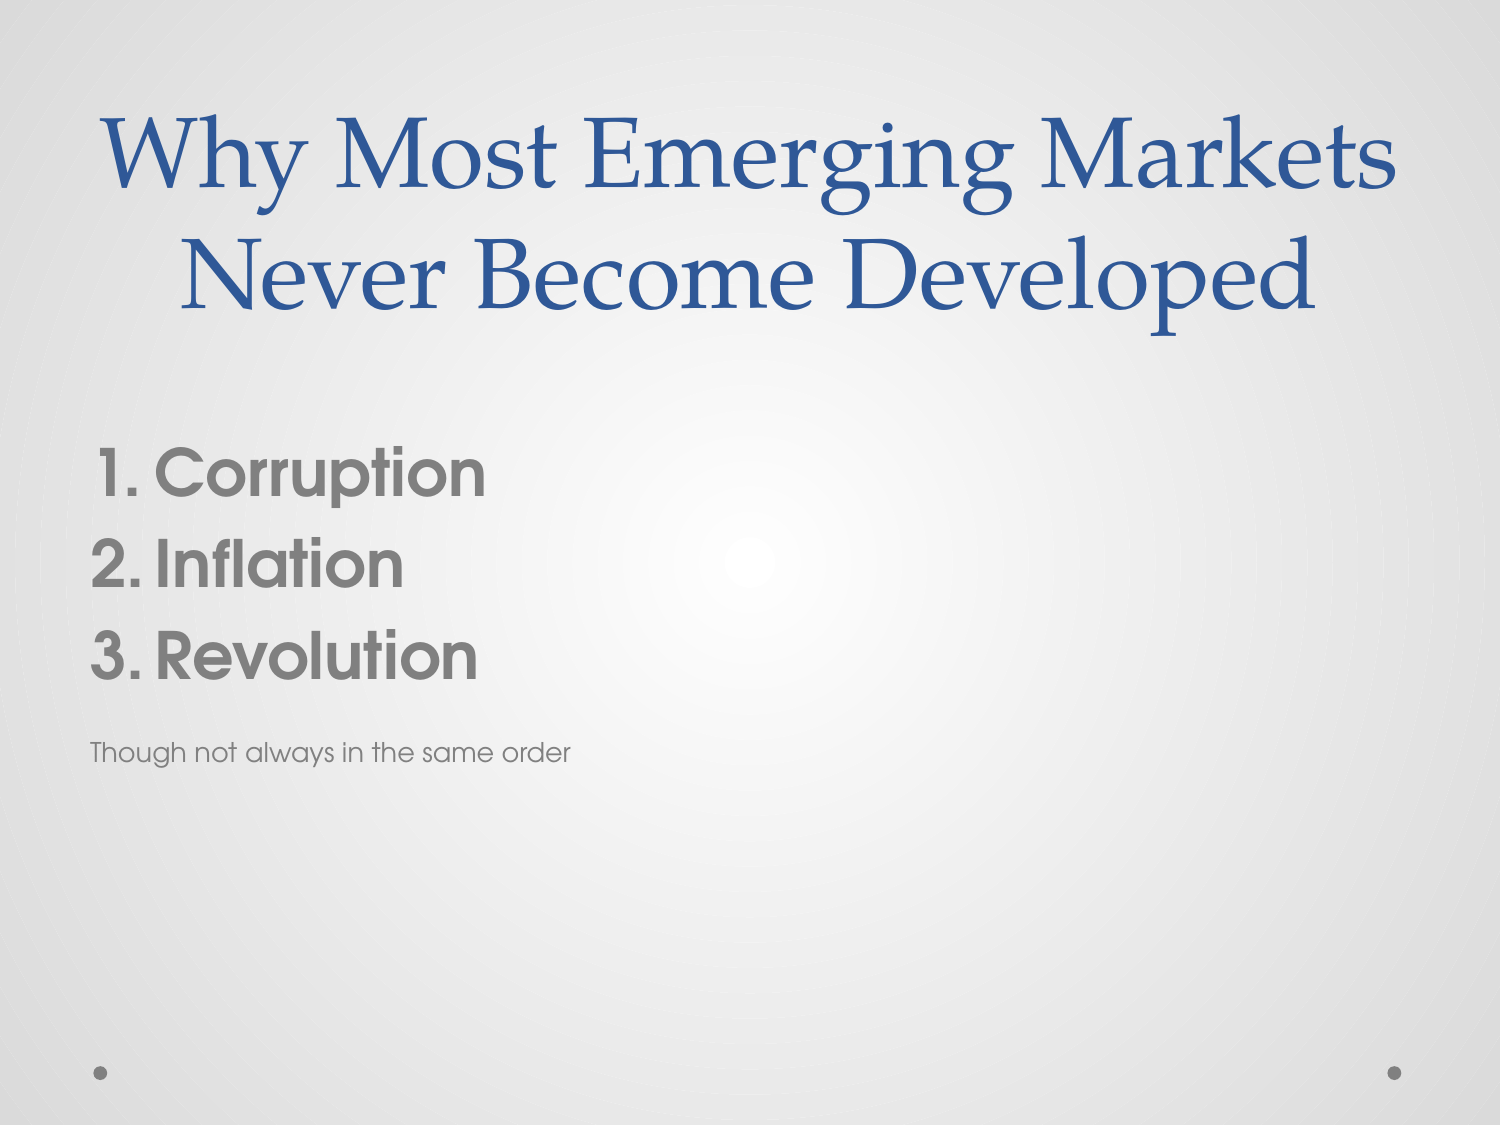

# Why Most Emerging Markets Never Become Developed
Corruption
Inflation
Revolution

Though not always in the same order